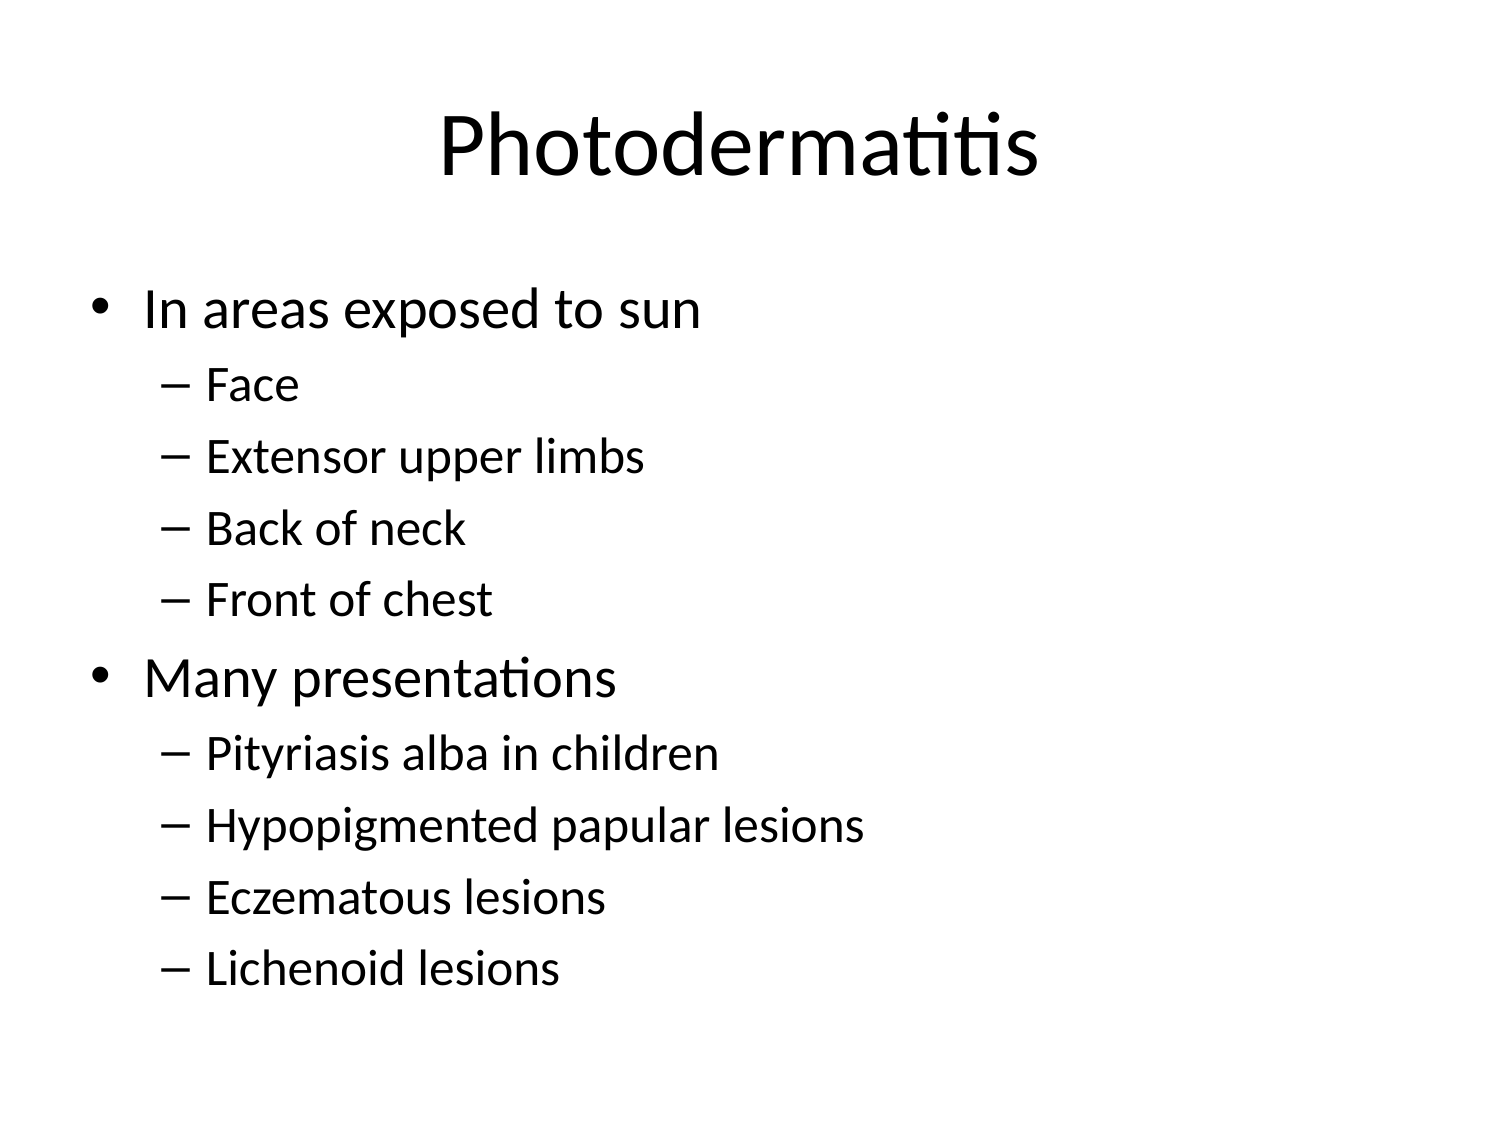

# Photodermatitis
In areas exposed to sun
Face
Extensor upper limbs
Back of neck
Front of chest
Many presentations
Pityriasis alba in children
Hypopigmented papular lesions
Eczematous lesions
Lichenoid lesions